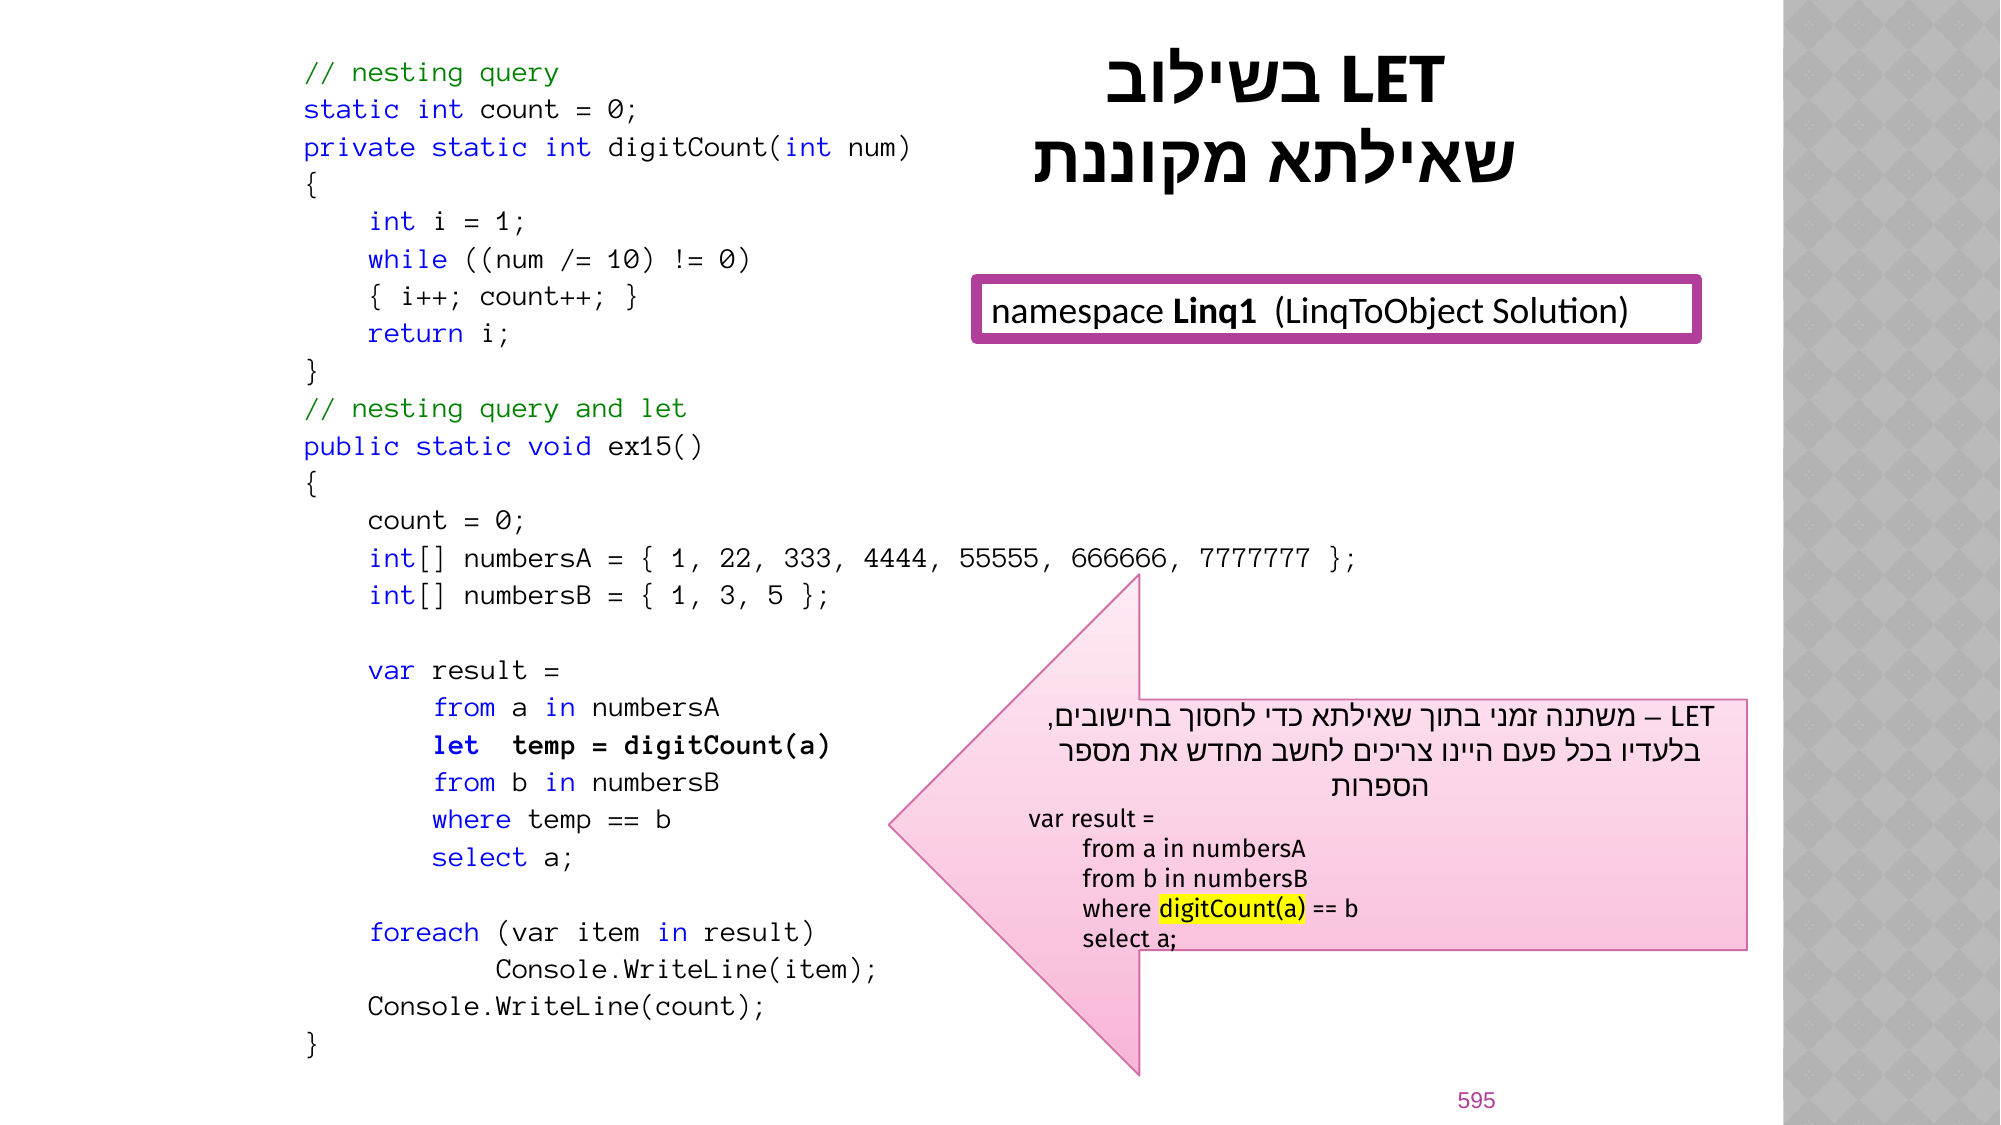

# LET בשילוב שאילתא מקוננת
// nesting query
static int count = 0;
private static int digitCount(int num)
{
    int i = 1;
    while ((num /= 10) != 0)
    { i++; count++; }
    return i;
}
// nesting query and let
public static void ex15()
{
    count = 0;
    int[] numbersA = { 1, 22, 333, 4444, 55555, 666666, 7777777 };
    int[] numbersB = { 1, 3, 5 };

    var result =
        from a in numbersA
        let  temp = digitCount(a)
        from b in numbersB
        where temp == b
        select a;

    foreach (var item in result)
            Console.WriteLine(item);
    Console.WriteLine(count);
}

namespace Linq1  (LinqToObject Solution)
LET – משתנה זמני בתוך שאילתא כדי לחסוך בחישובים,
בלעדיו בכל פעם היינו צריכים לחשב מחדש את מספר הספרות
var result =
        from a in numbersA
        from b in numbersB
        where digitCount(a) == b
        select a;
595